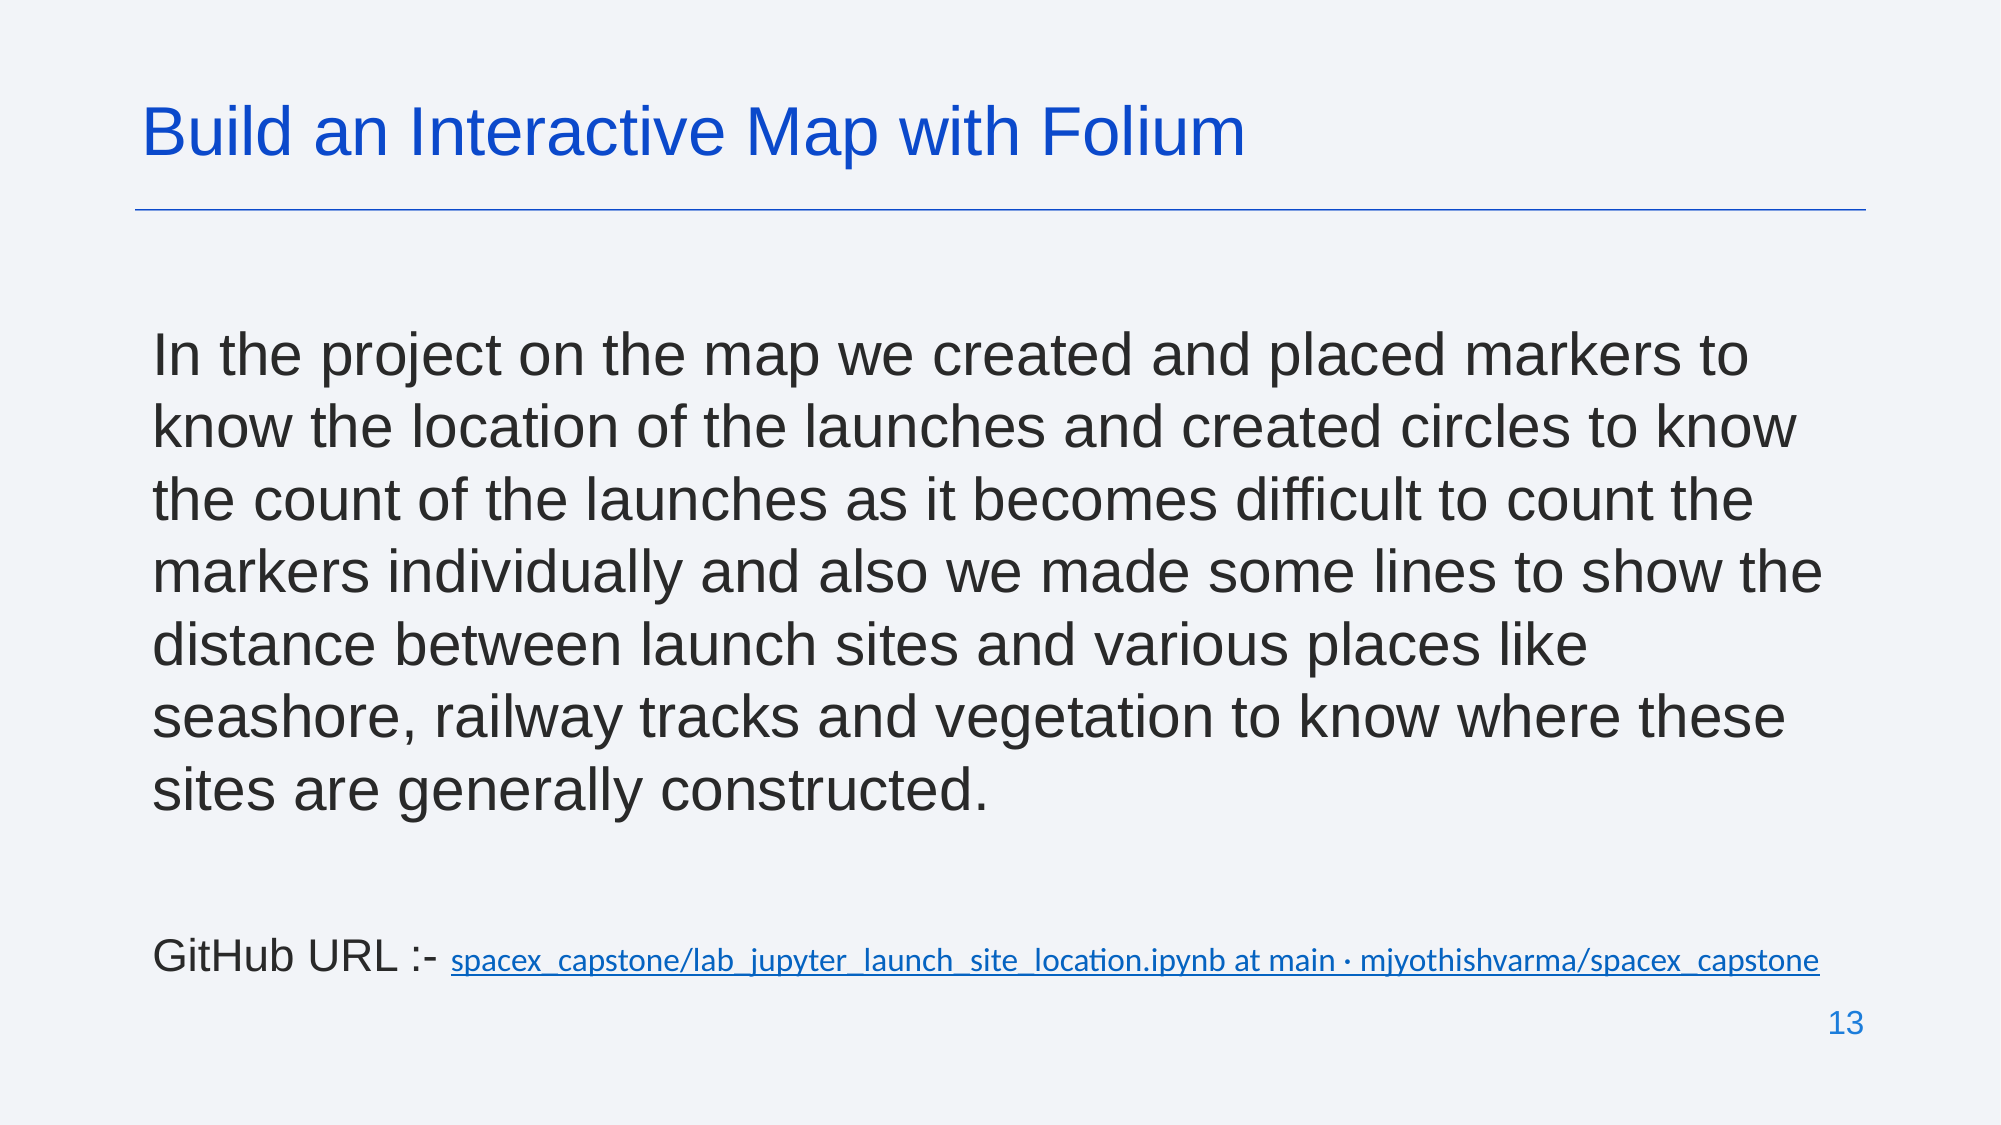

Build an Interactive Map with Folium
In the project on the map we created and placed markers to know the location of the launches and created circles to know the count of the launches as it becomes difficult to count the markers individually and also we made some lines to show the distance between launch sites and various places like seashore, railway tracks and vegetation to know where these sites are generally constructed.

GitHub URL :- spacex_capstone/lab_jupyter_launch_site_location.ipynb at main · mjyothishvarma/spacex_capstone

13